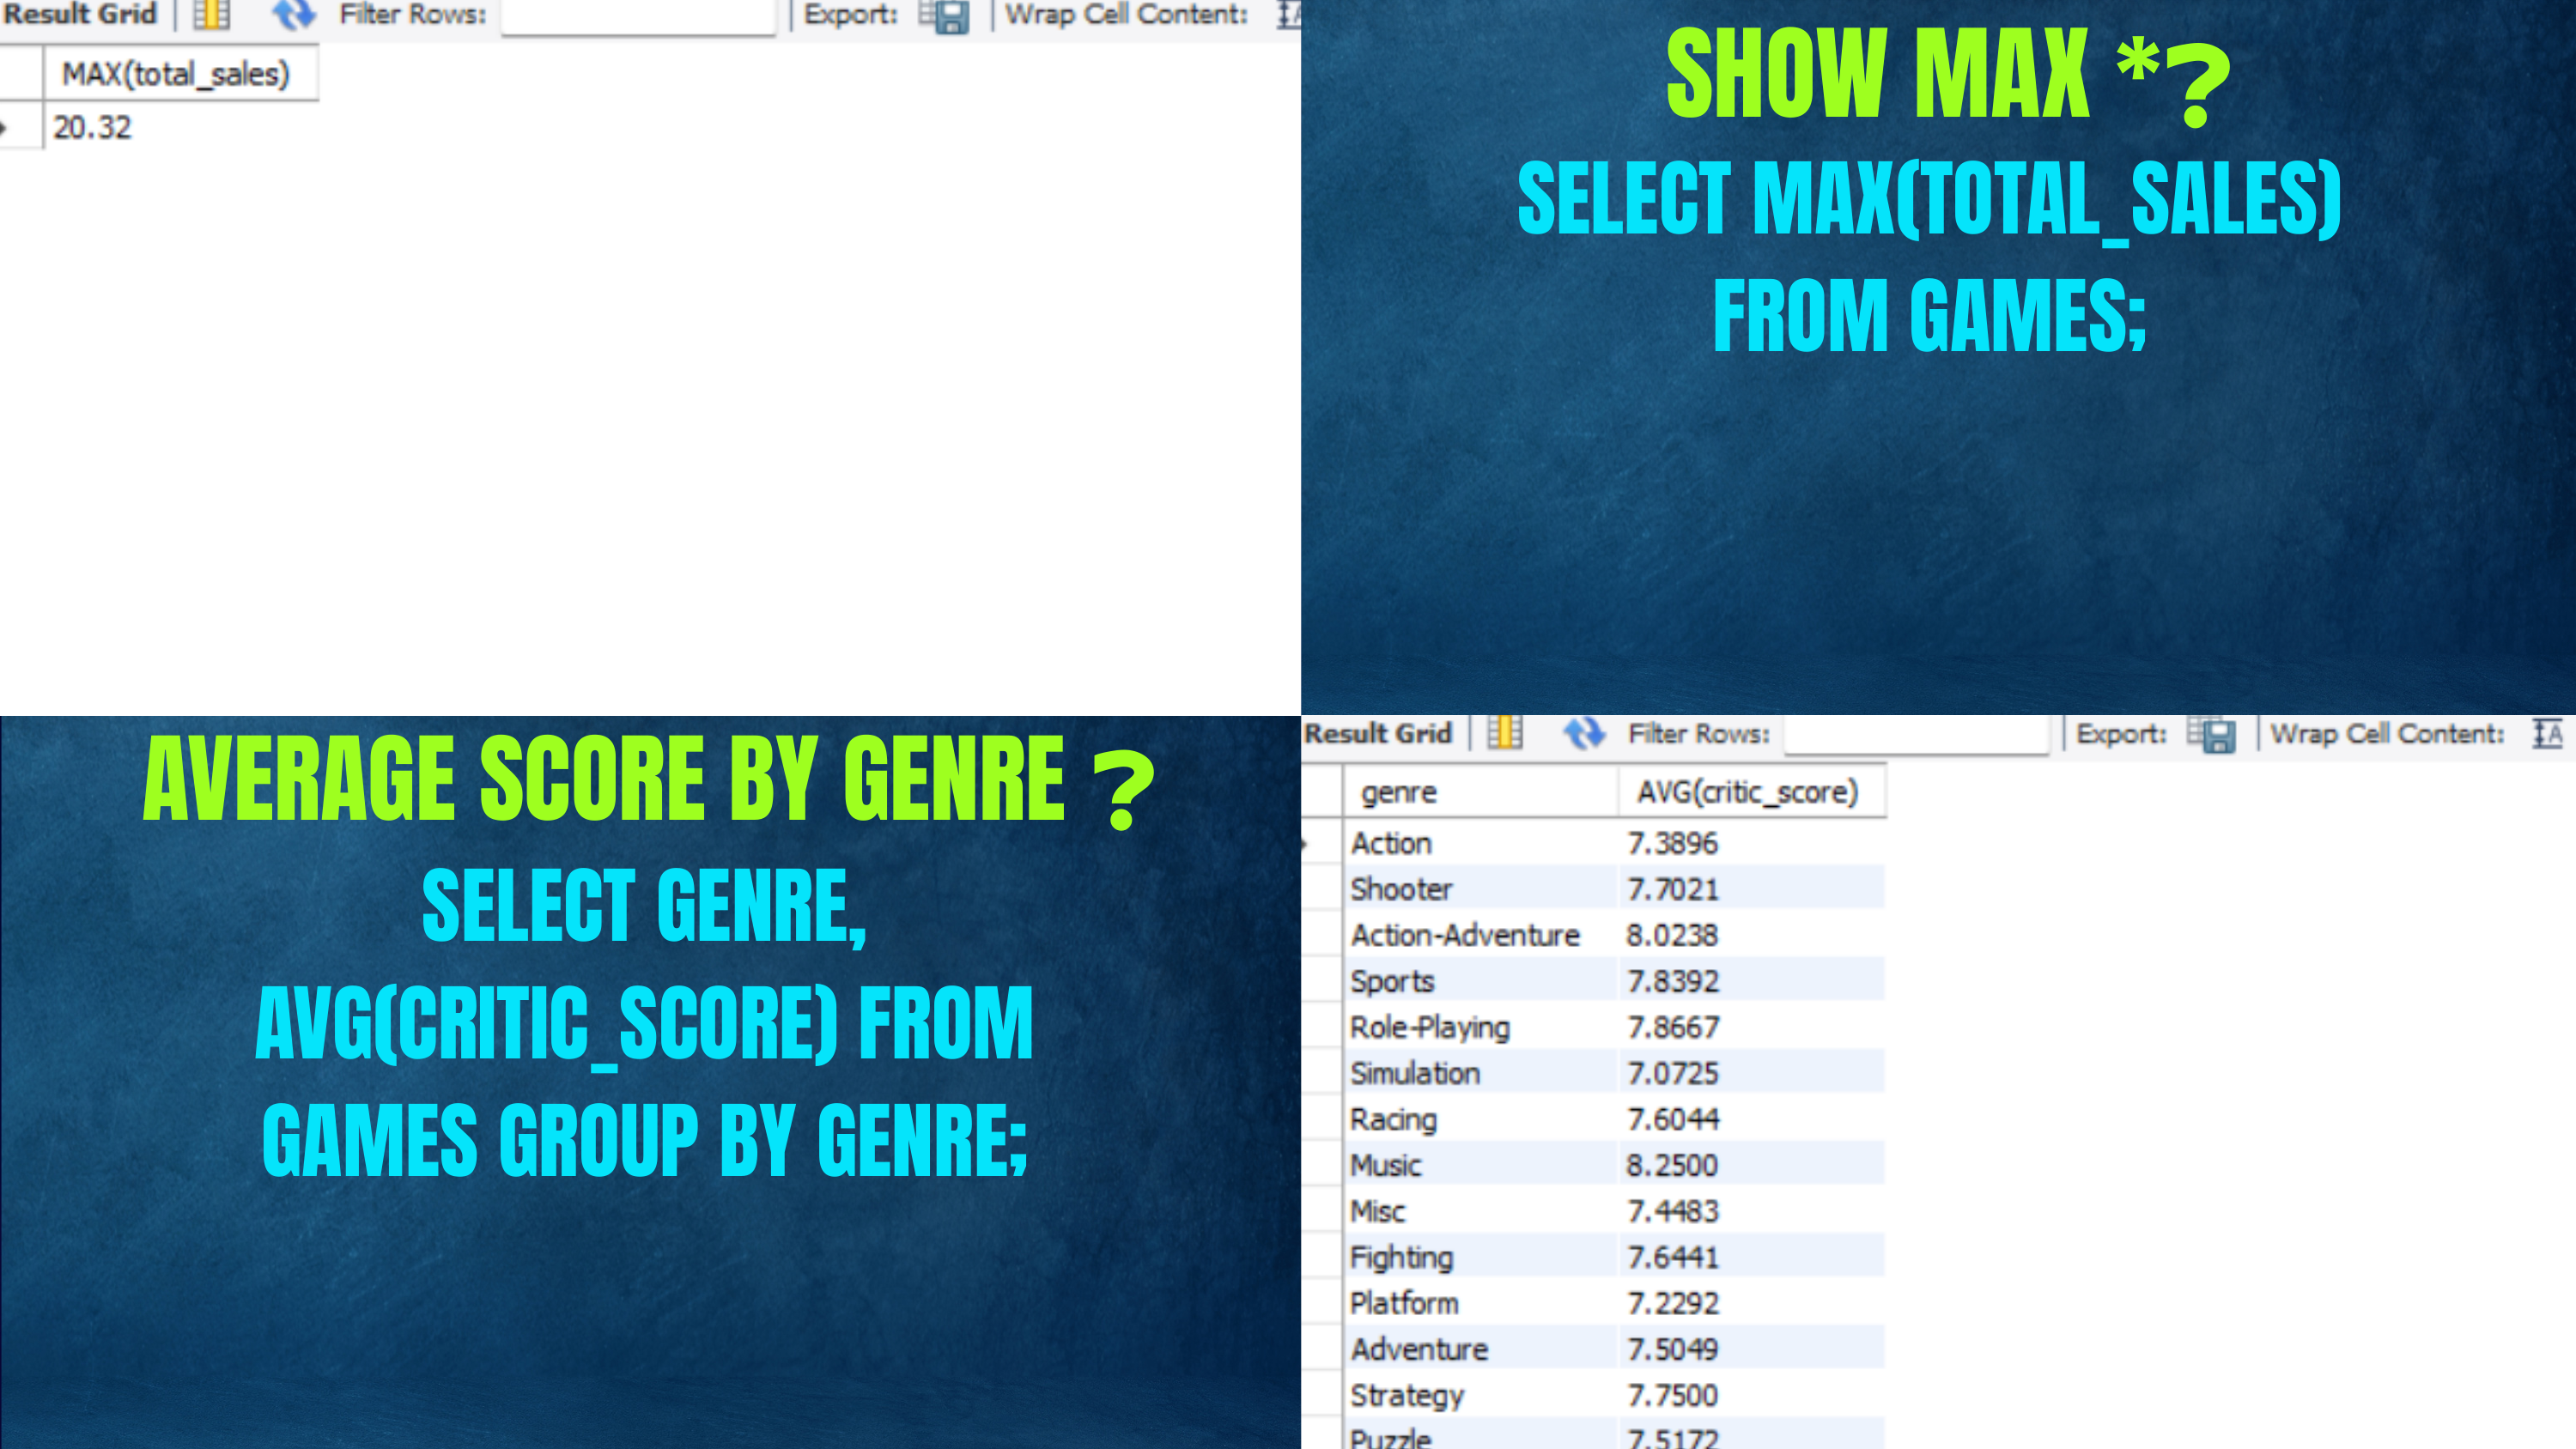

SHOW MAX *❓
SELECT MAX(TOTAL_SALES) FROM GAMES;
AVERAGE SCORE BY GENRE ❓

SELECT GENRE, AVG(CRITIC_SCORE) FROM GAMES GROUP BY GENRE;